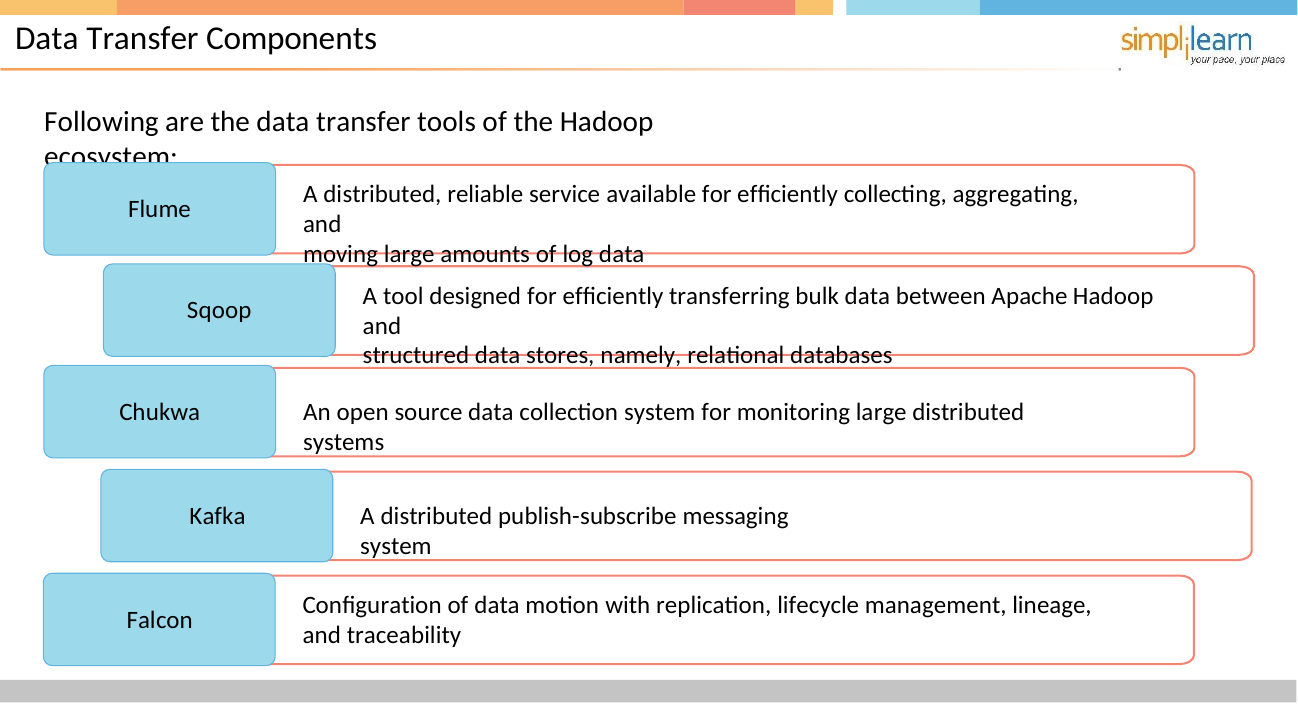

# Data Transfer Components

Following are the data transfer tools of the Hadoop ecosystem:

A distributed, reliable service available for efficiently collecting, aggregating, and
moving large amounts of log data
Flume

A tool designed for efficiently transferring bulk data between Apache Hadoop and
structured data stores, namely, relational databases
Sqoop

Chukwa
An open source data collection system for monitoring large distributed systems

Kafka
A distributed publish-subscribe messaging system

Configuration of data motion with replication, lifecycle management, lineage, and traceability
Falcon